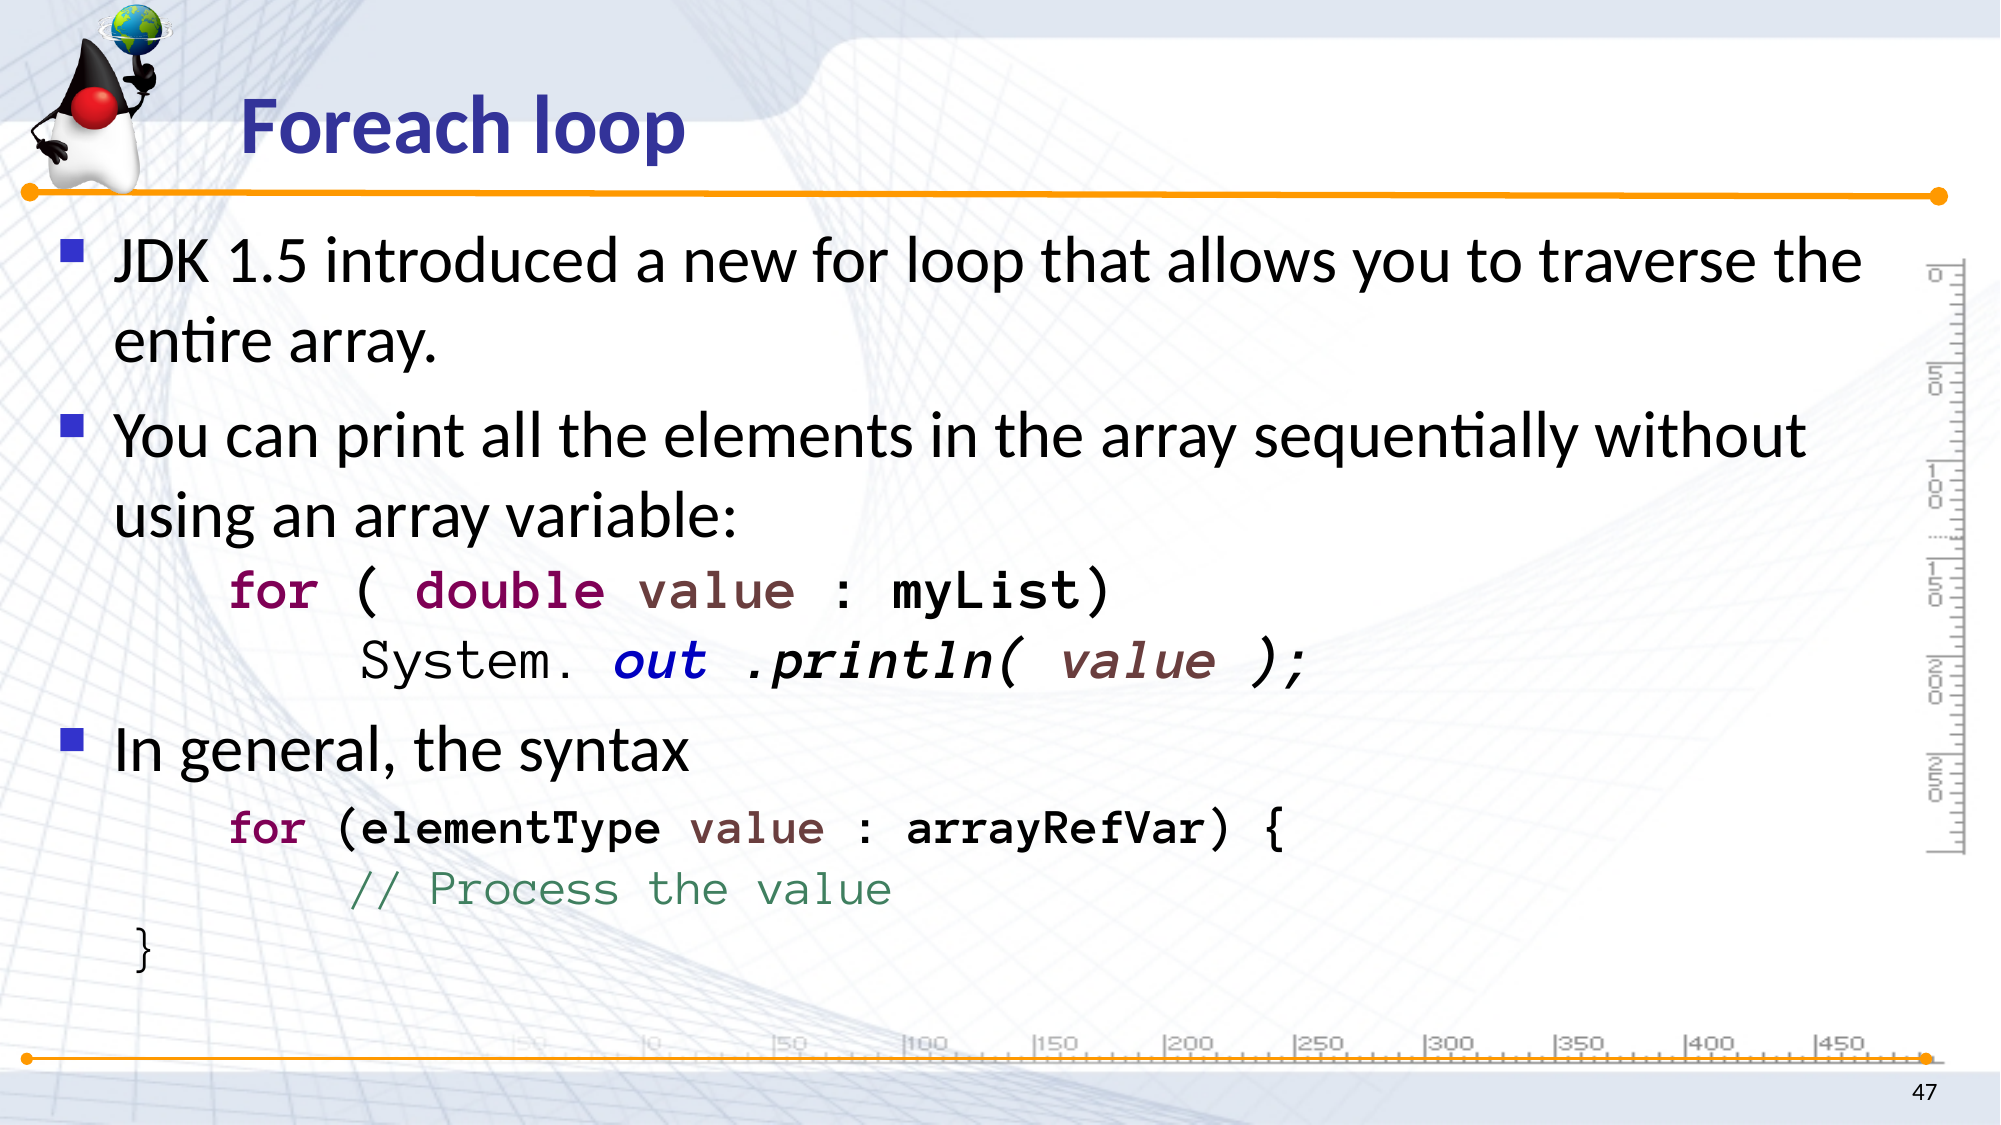

Foreach loop
JDK 1.5 introduced a new for loop that allows you to traverse the entire array.
You can print all the elements in the array sequentially without using an array variable:
   for ( double value : myList)
System. out .println( value );
In general, the syntax
   for (elementType value : arrayRefVar) {
        // Process the value
}
47